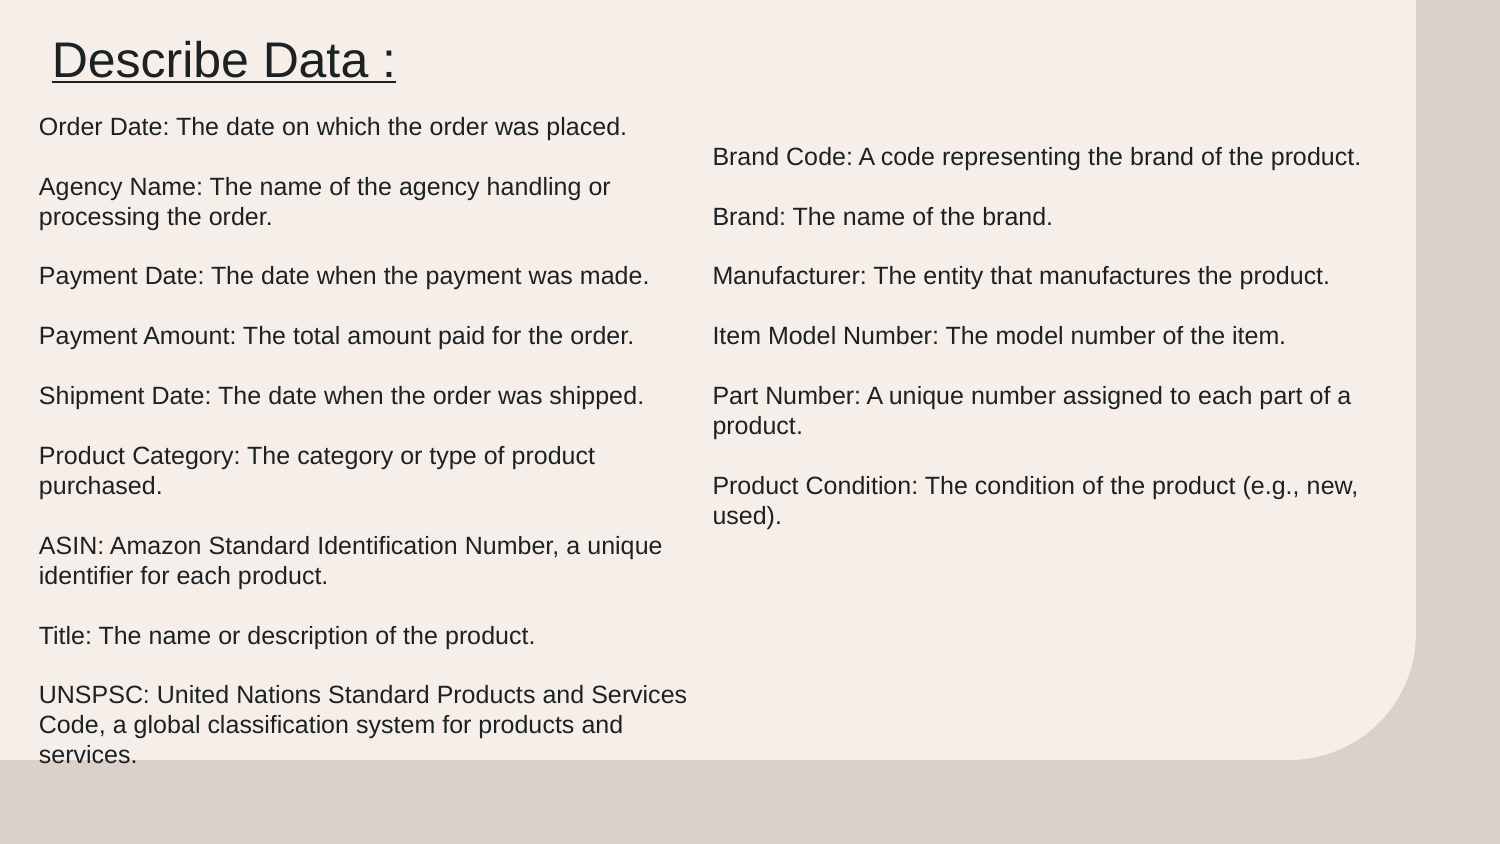

# Describe Data :
Order Date: The date on which the order was placed.
Agency Name: The name of the agency handling or processing the order.
Payment Date: The date when the payment was made.
Payment Amount: The total amount paid for the order.
Shipment Date: The date when the order was shipped.
Product Category: The category or type of product purchased.
ASIN: Amazon Standard Identification Number, a unique identifier for each product.
Title: The name or description of the product.
UNSPSC: United Nations Standard Products and Services Code, a global classification system for products and services.
Brand Code: A code representing the brand of the product.
Brand: The name of the brand.
Manufacturer: The entity that manufactures the product.
Item Model Number: The model number of the item.
Part Number: A unique number assigned to each part of a product.
Product Condition: The condition of the product (e.g., new, used).